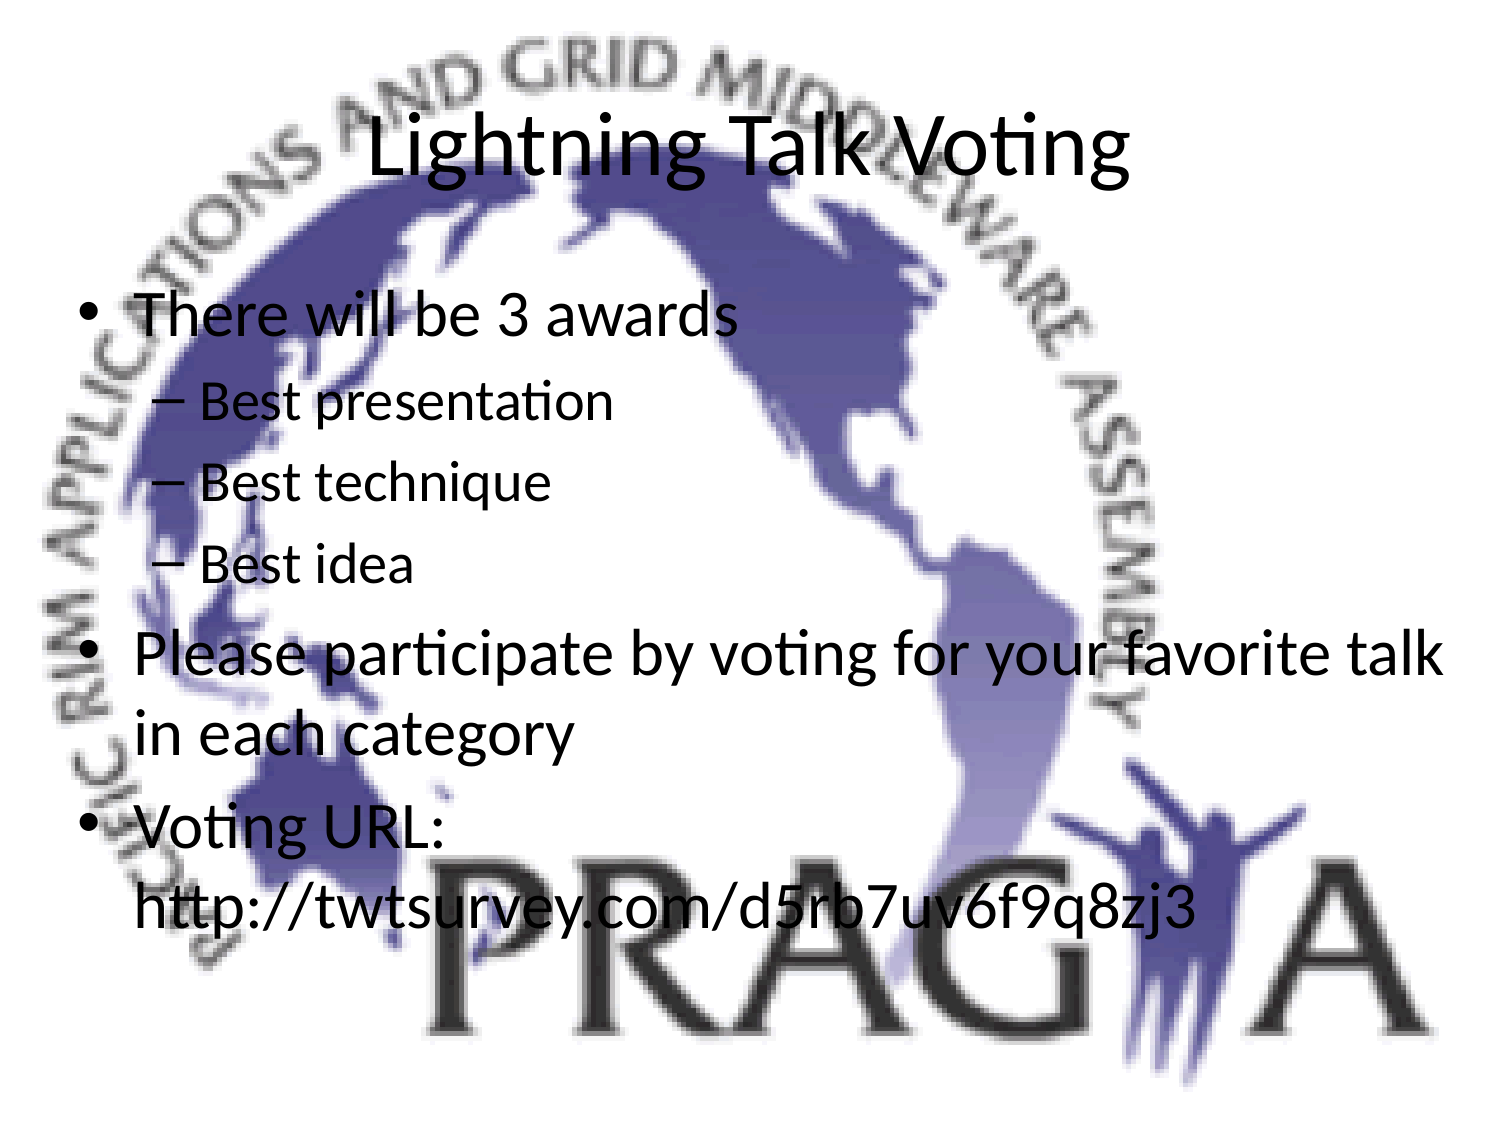

# Lightning Talk Voting
There will be 3 awards
Best presentation
Best technique
Best idea
Please participate by voting for your favorite talk in each category
Voting URL: http://twtsurvey.com/d5rb7uv6f9q8zj3